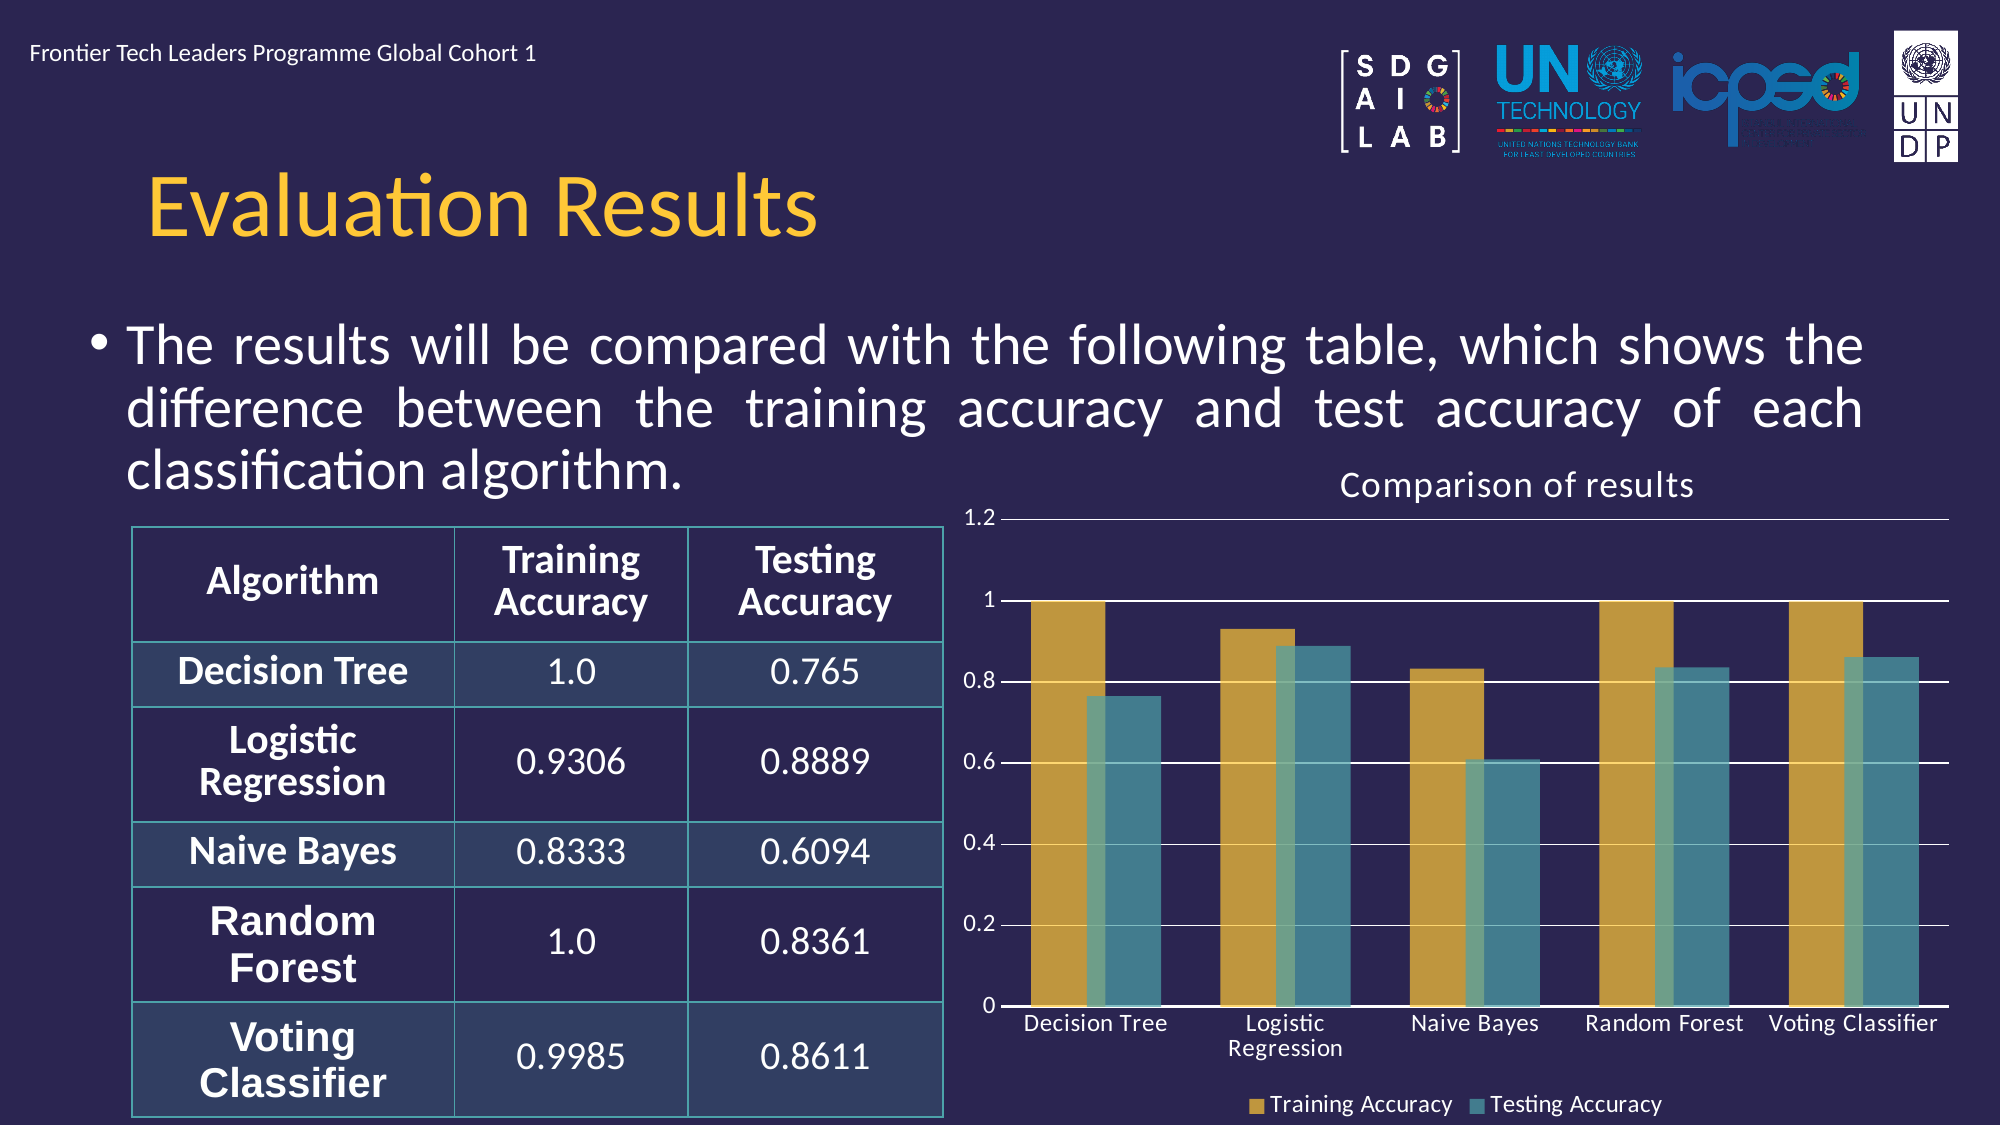

Frontier Tech Leaders Programme Global Cohort 1
# Evaluation Results
The results will be compared with the following table, which shows the difference between the training accuracy and test accuracy of each classification algorithm.

### Chart: Comparison of results

| Category | Training Accuracy | Testing Accuracy |
|---|---|---|
| Decision Tree | 1.0 | 0.765 |
| Logistic Regression | 0.9306 | 0.8889 |
| Naive Bayes | 0.8333 | 0.6094 |
| Random Forest | 1.0 | 0.8361 |
| Voting Classifier | 0.9985 | 0.8611 |
| Algorithm | Training Accuracy | Testing Accuracy |
| --- | --- | --- |
| Decision Tree | 1.0 | 0.765 |
| Logistic Regression | 0.9306 | 0.8889 |
| Naive Bayes | 0.8333 | 0.6094 |
| Random Forest | 1.0 | 0.8361 |
| Voting Classifier | 0.9985 | 0.8611 |